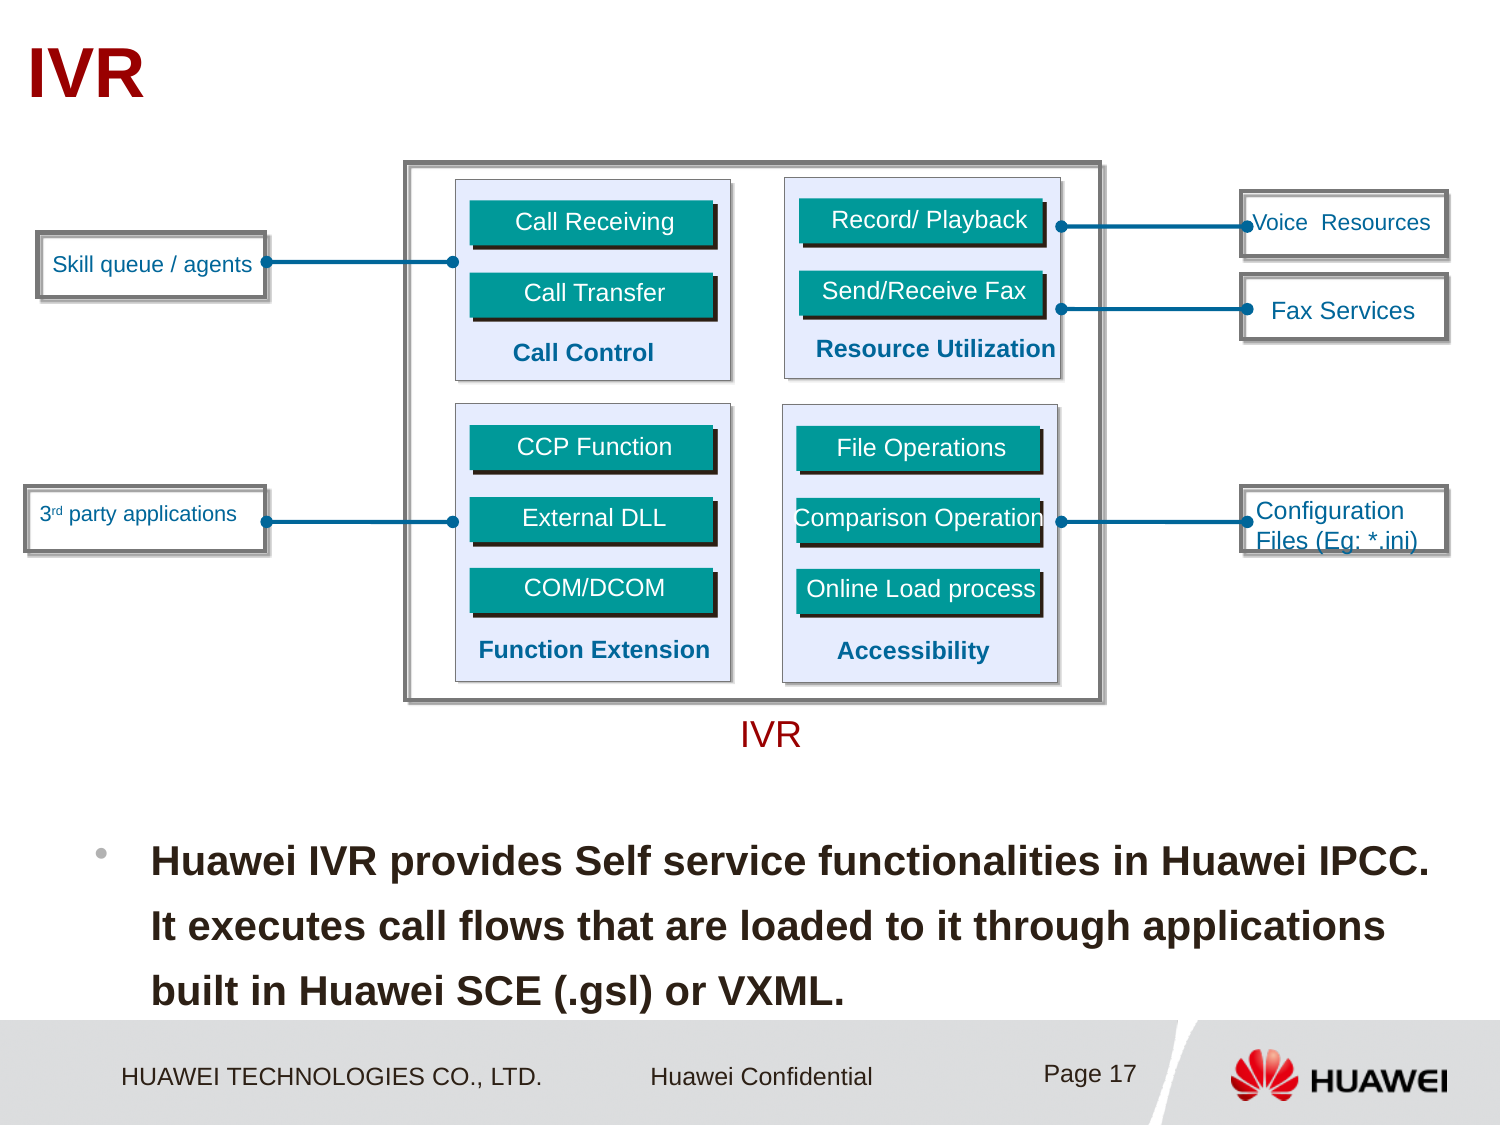

# IVR

Record/ Playback
Call Receiving

Voice  Resources

Skill queue / agents
Send/Receive Fax

Call Transfer

Fax Services

Resource Utilization
Call Control

CCP Function
File Operations

External DLL

Configuration Files (Eg: *.ini)
Comparison Operation
3rd party applications

COM/DCOM
Online Load process

Function Extension
Accessibility
IVR
Huawei IVR provides Self service functionalities in Huawei IPCC. It executes call flows that are loaded to it through applications built in Huawei SCE (.gsl) or VXML.
Page 17